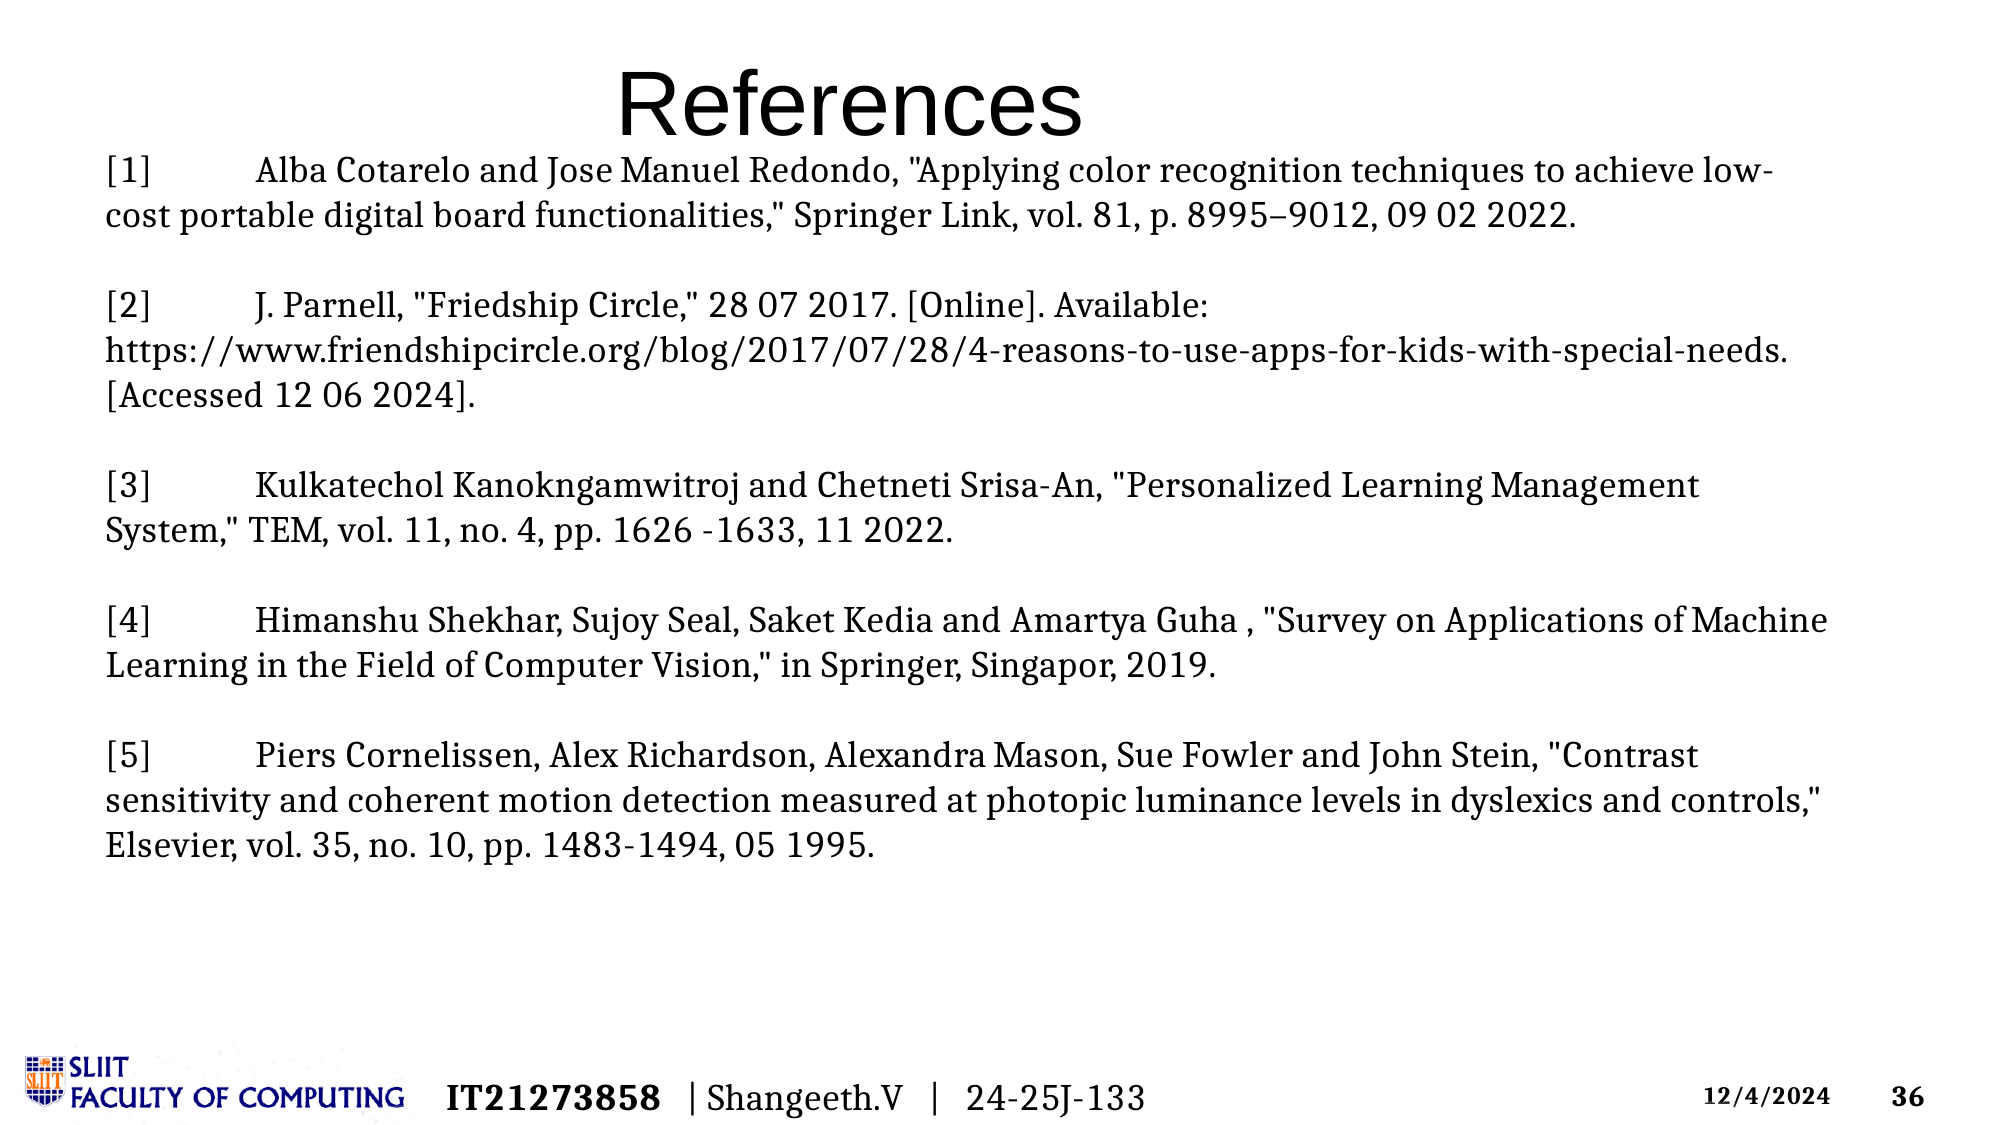

# References
[1] 	Alba Cotarelo and Jose Manuel Redondo, "Applying color recognition techniques to achieve low-cost portable digital board functionalities," Springer Link, vol. 81, p. 8995–9012, 09 02 2022.

[2] 	J. Parnell, "Friedship Circle," 28 07 2017. [Online]. Available: https://www.friendshipcircle.org/blog/2017/07/28/4-reasons-to-use-apps-for-kids-with-special-needs. [Accessed 12 06 2024].

[3] 	Kulkatechol Kanokngamwitroj and Chetneti Srisa-An, "Personalized Learning Management System," TEM, vol. 11, no. 4, pp. 1626 -1633, 11 2022.

[4] 	Himanshu Shekhar, Sujoy Seal, Saket Kedia and Amartya Guha , "Survey on Applications of Machine Learning in the Field of Computer Vision," in Springer, Singapor, 2019.

[5] 	Piers Cornelissen, Alex Richardson, Alexandra Mason, Sue Fowler and John Stein, "Contrast sensitivity and coherent motion detection measured at photopic luminance levels in dyslexics and controls," Elsevier, vol. 35, no. 10, pp. 1483-1494, 05 1995.

IT21273858   | Shangeeth.V   |   24-25J-133